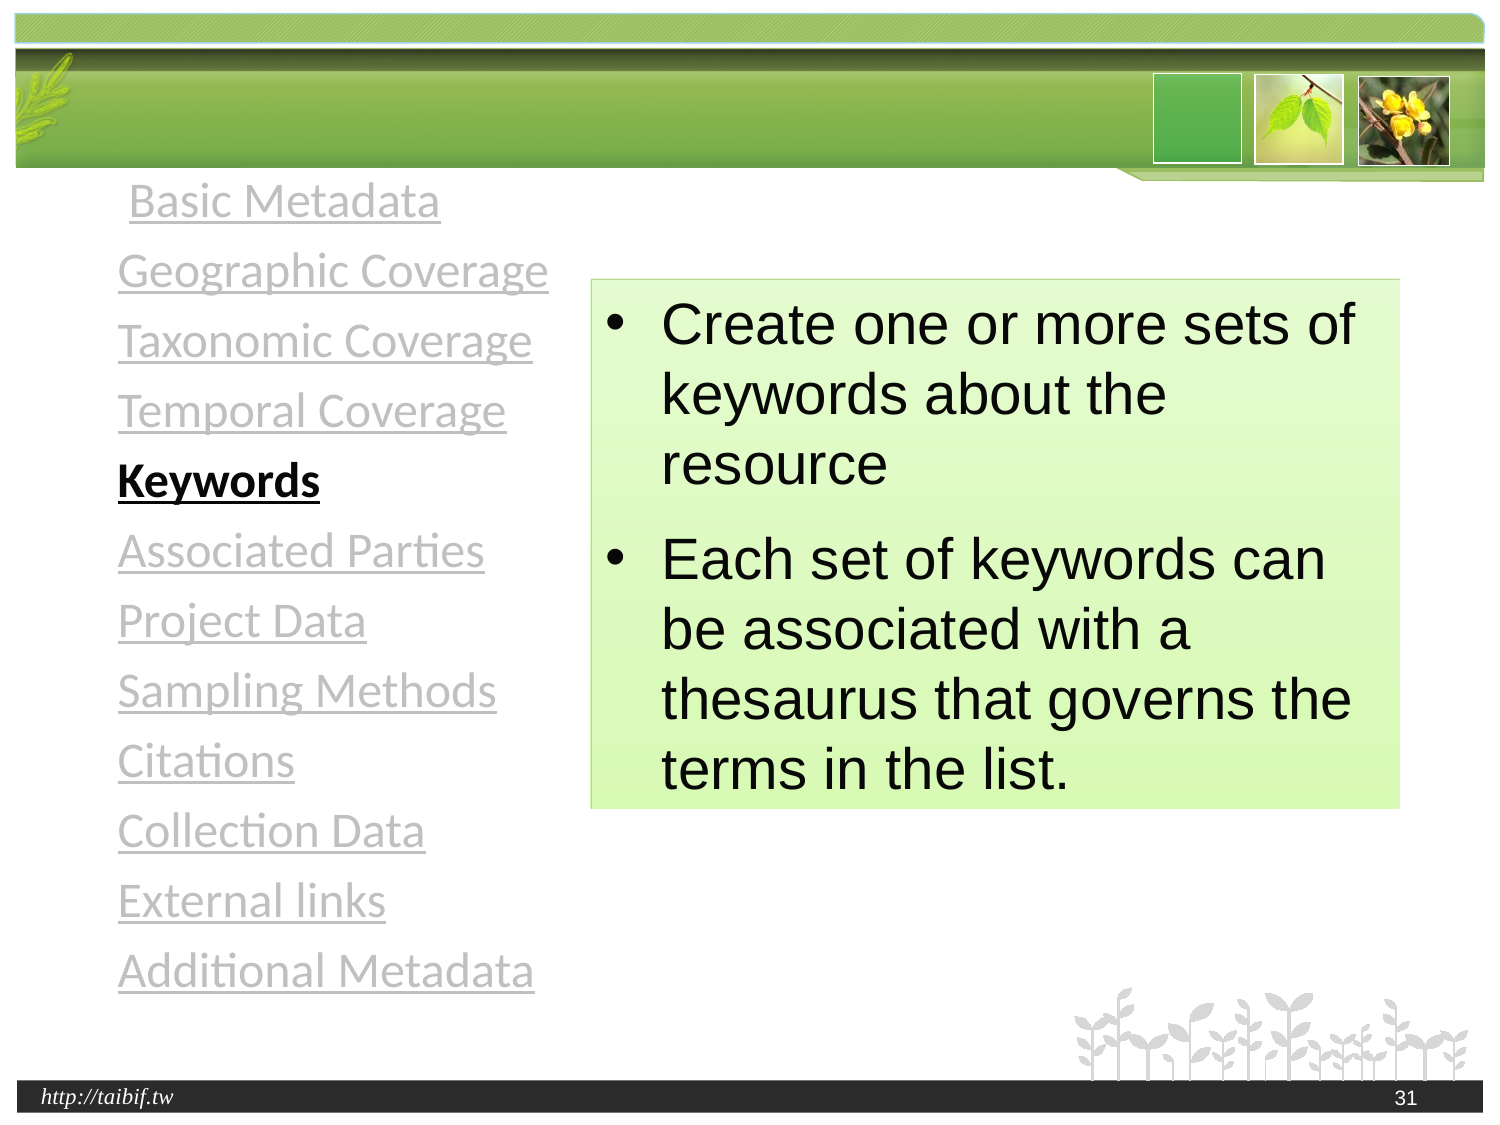

Basic Metadata
    Geographic Coverage
    Taxonomic Coverage
    Temporal Coverage
    Keywords
    Associated Parties
    Project Data
    Sampling Methods
    Citations
    Collection Data
    External links
    Additional Metadata
Create one or more sets of keywords about the resource
Each set of keywords can be associated with a thesaurus that governs the terms in the list.
31